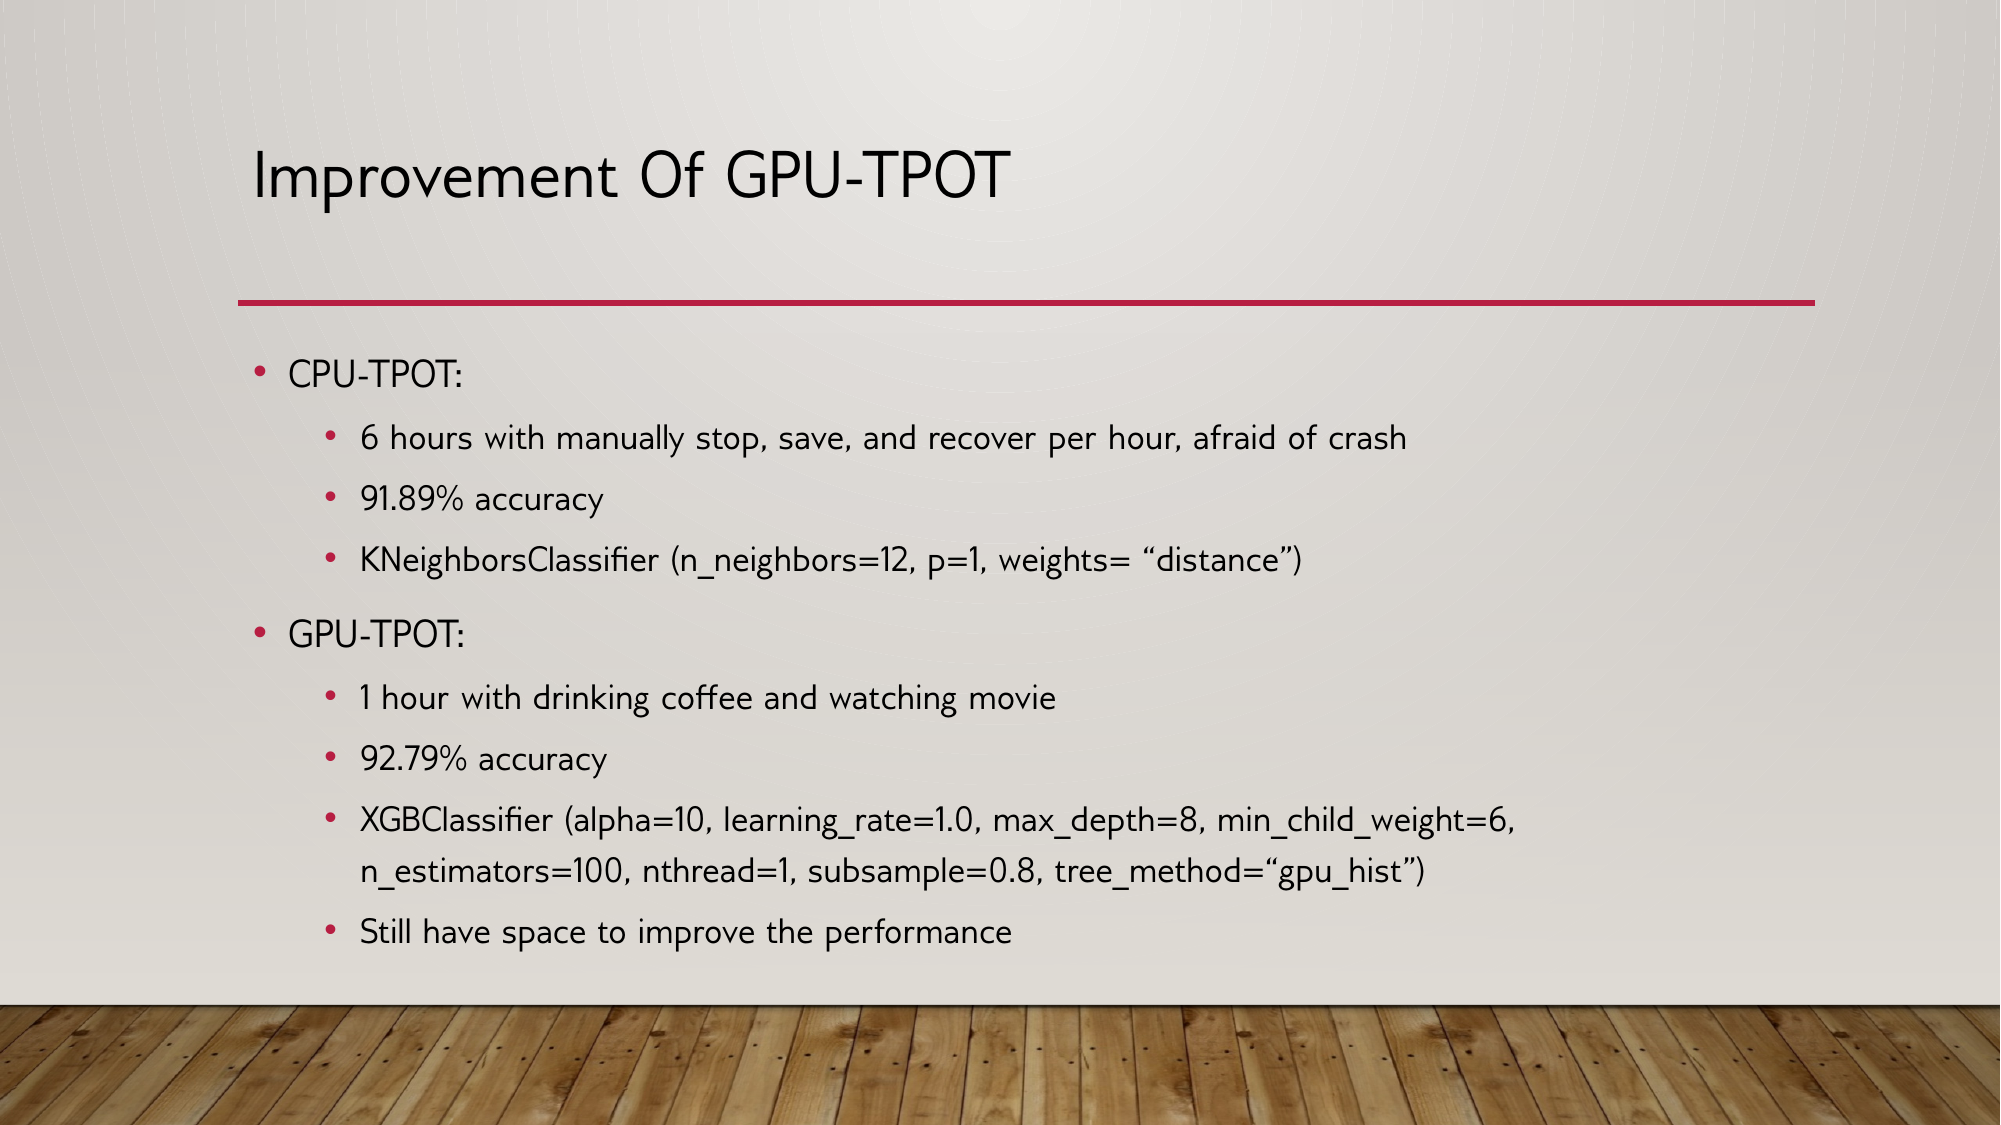

# Improvement Of GPU-TPOT
CPU-TPOT:
6 hours with manually stop, save, and recover per hour, afraid of crash
91.89% accuracy
KNeighborsClassifier (n_neighbors=12, p=1, weights= “distance”)
GPU-TPOT:
1 hour with drinking coffee and watching movie
92.79% accuracy
XGBClassifier (alpha=10, learning_rate=1.0, max_depth=8, min_child_weight=6, n_estimators=100, nthread=1, subsample=0.8, tree_method=“gpu_hist”)
Still have space to improve the performance